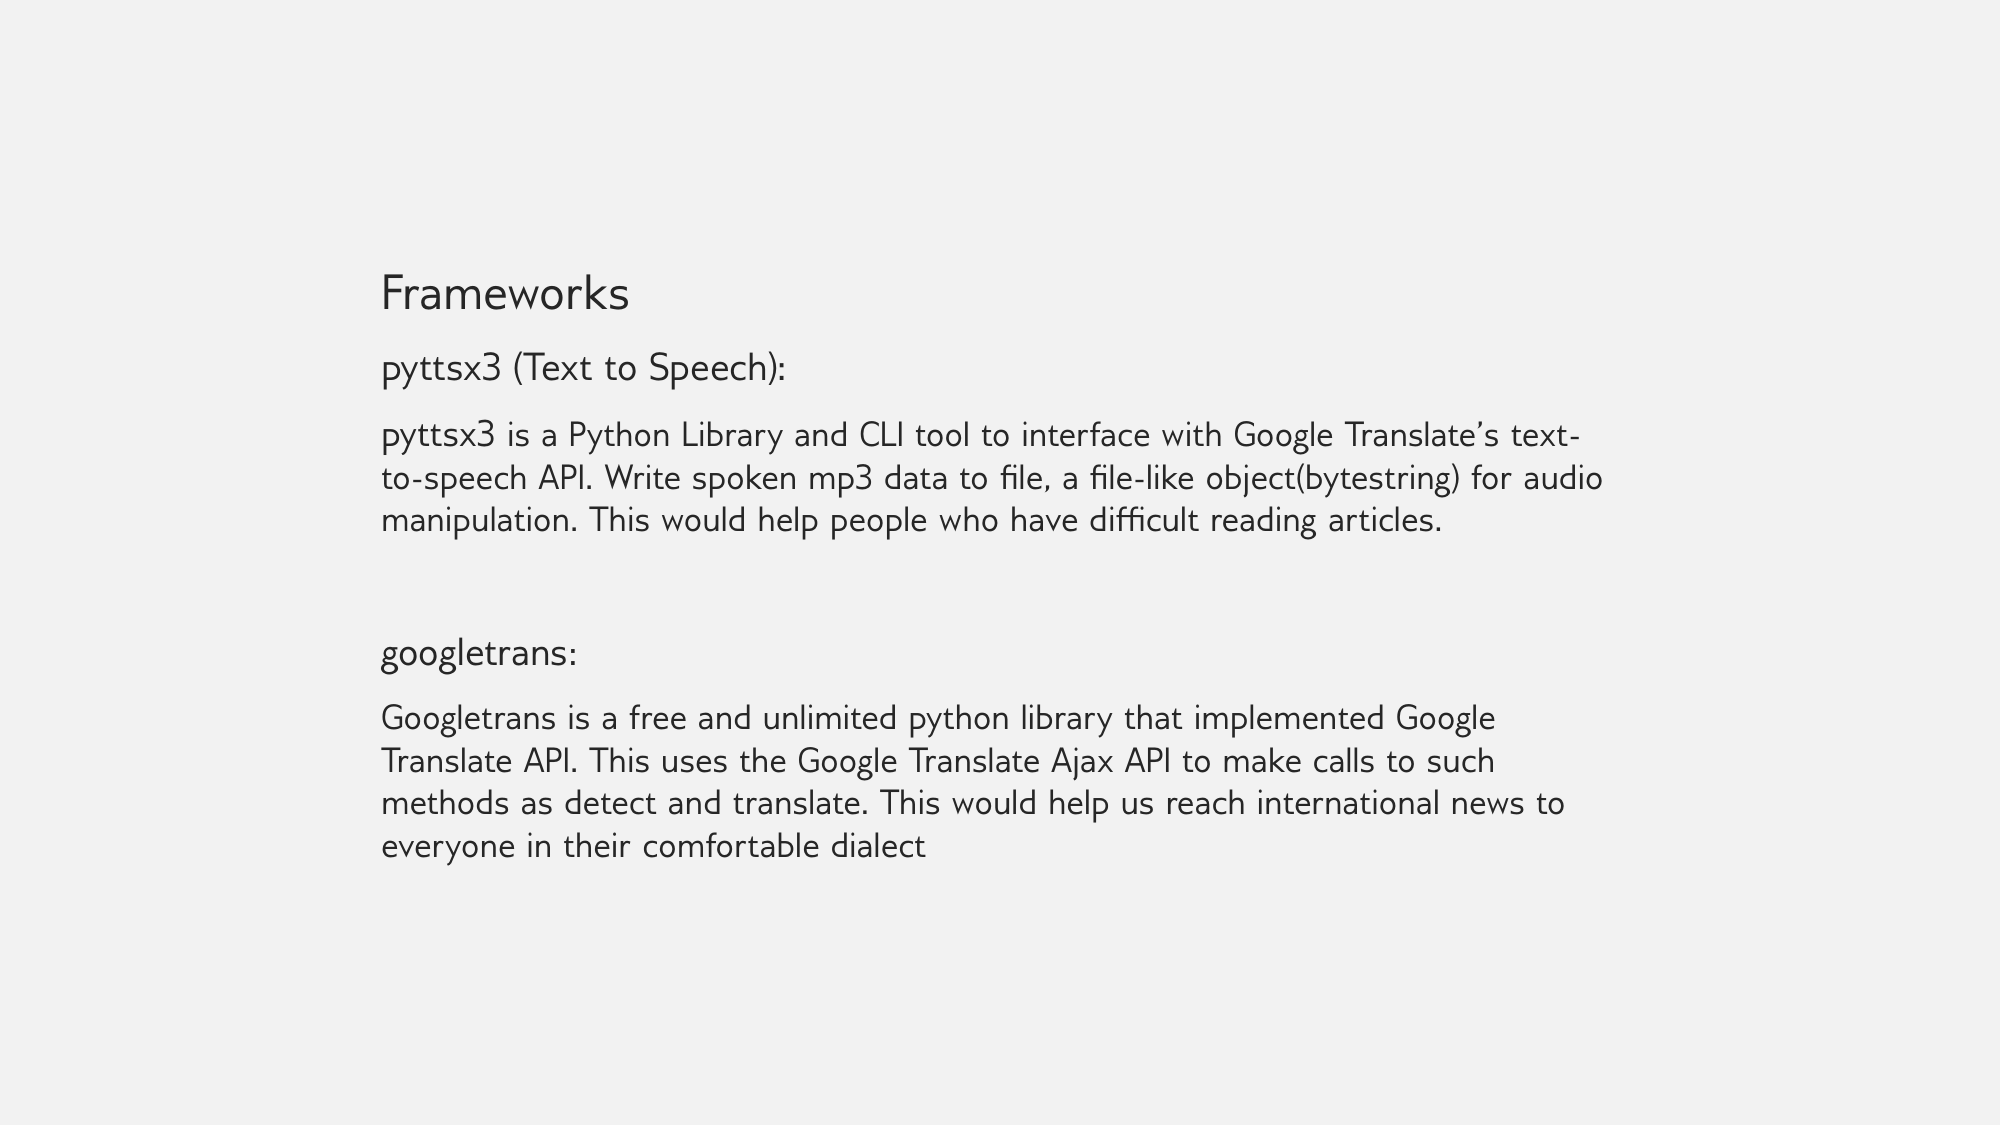

Frameworks
pyttsx3 (Text to Speech):
pyttsx3 is a Python Library and CLI tool to interface with Google Translate’s text-to-speech API. Write spoken mp3 data to file, a file-like object(bytestring) for audio manipulation. This would help people who have difficult reading articles.

googletrans:
Googletrans is a free and unlimited python library that implemented Google Translate API. This uses the Google Translate Ajax API to make calls to such methods as detect and translate. This would help us reach international news to everyone in their comfortable dialect